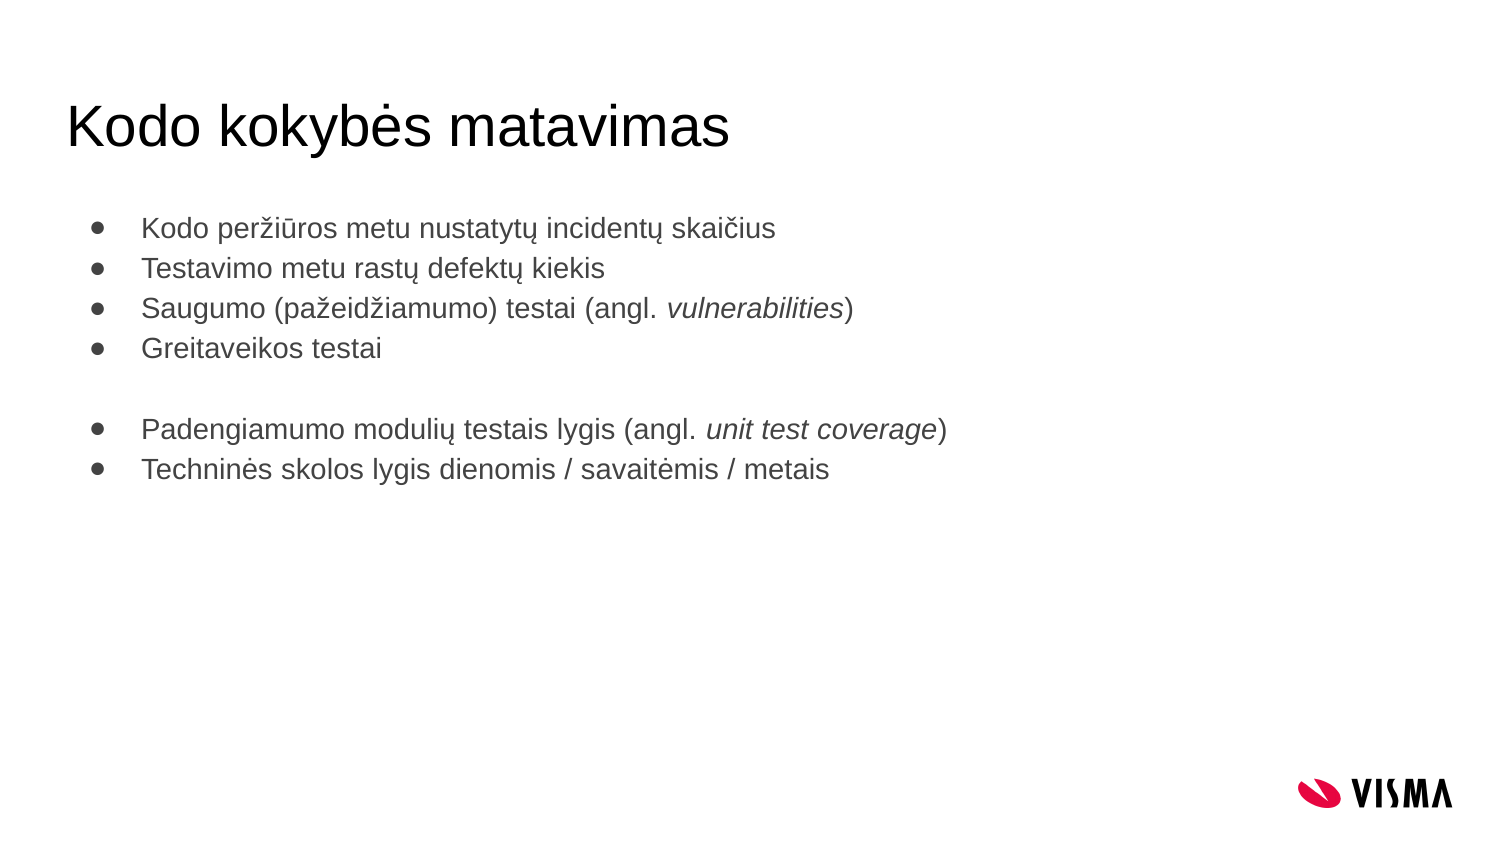

# Kodo kokybės matavimas
Kodo peržiūros metu nustatytų incidentų skaičius
Testavimo metu rastų defektų kiekis
Saugumo (pažeidžiamumo) testai (angl. vulnerabilities)
Greitaveikos testai

Padengiamumo modulių testais lygis (angl. unit test coverage)
Techninės skolos lygis dienomis / savaitėmis / metais